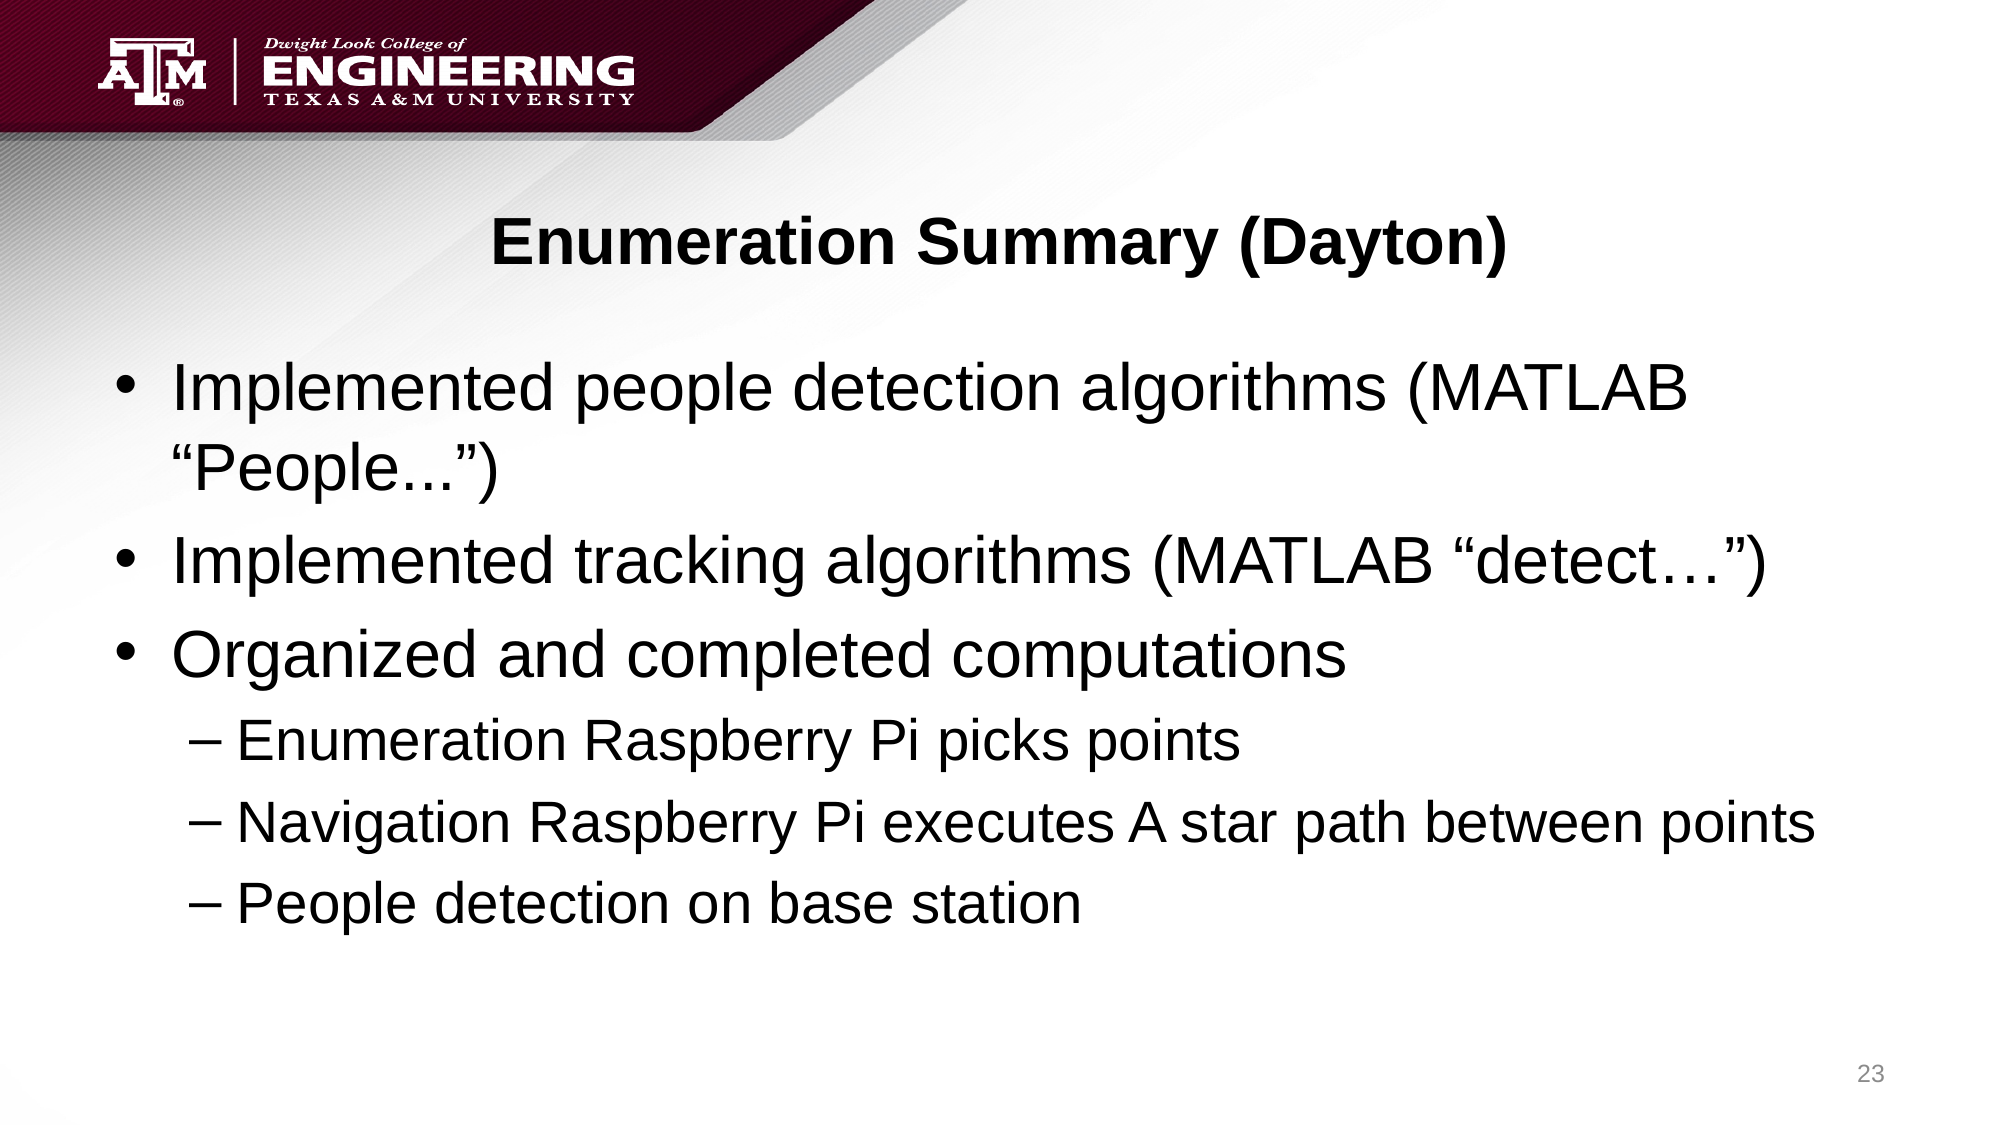

# Enumeration Summary (Dayton)
Implemented people detection algorithms (MATLAB “People...”)
Implemented tracking algorithms (MATLAB “detect…”)
Organized and completed computations
Enumeration Raspberry Pi picks points
Navigation Raspberry Pi executes A star path between points
People detection on base station
23